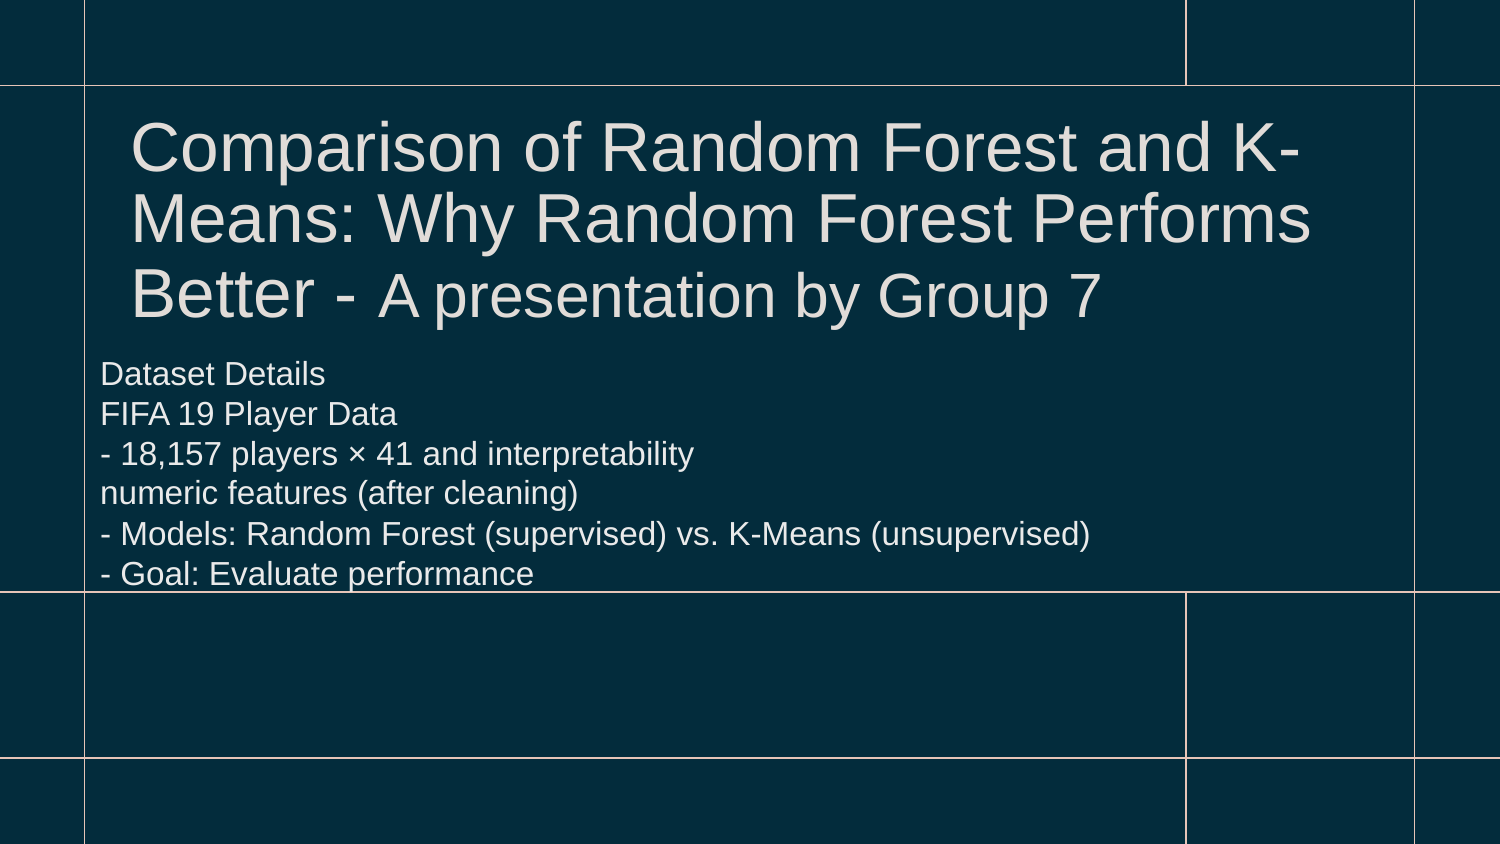

# Comparison of Random Forest and K-Means: Why Random Forest Performs Better - A presentation by Group 7
Dataset Details
FIFA 19 Player Data
- 18,157 players × 41 and interpretability
numeric features (after cleaning)
- Models: Random Forest (supervised) vs. K-Means (unsupervised)
- Goal: Evaluate performance